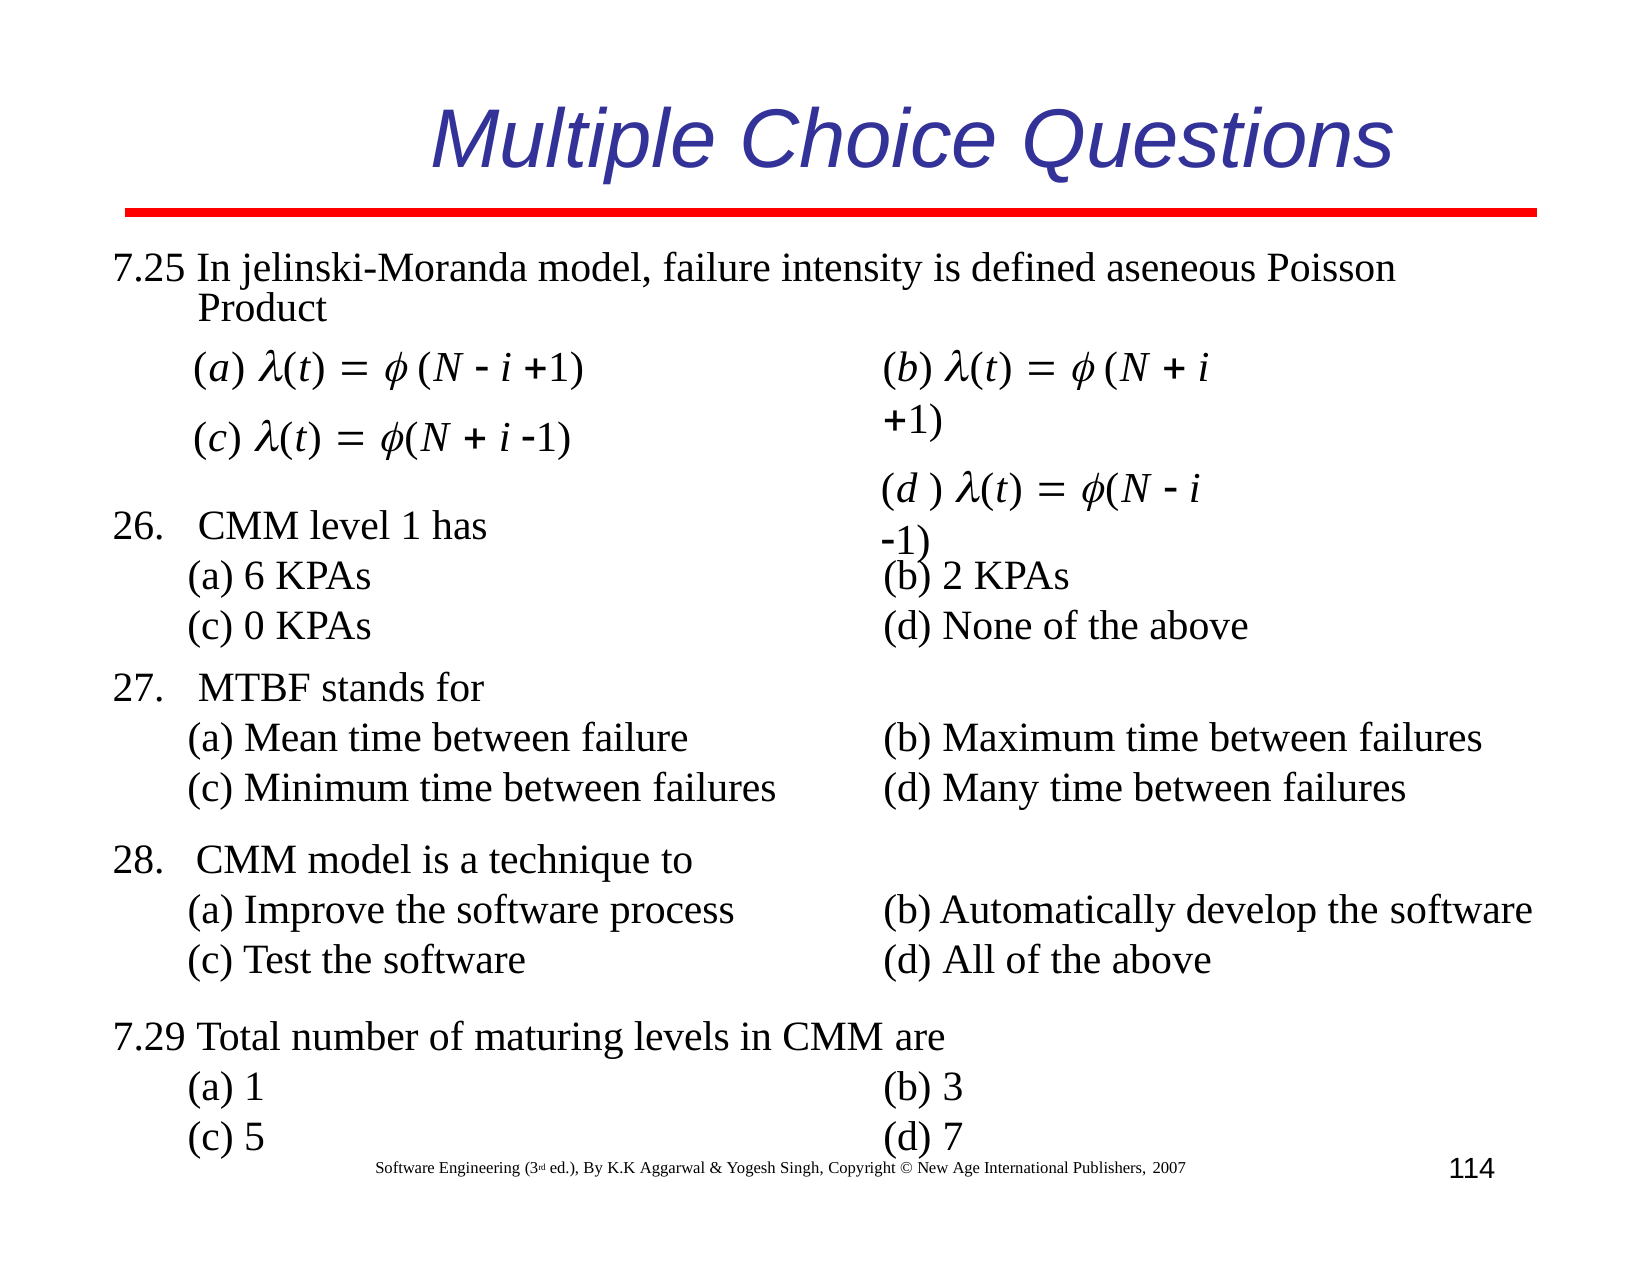

# Multiple Choice Questions

7.25 In jelinski-Moranda model, failure intensity is defined aseneous Poisson  Product
(a) λ(t) = φ (N − i +1)
(c) λ(t) = φ(N + i −1)
CMM level 1 has
6 KPAs
(c) 0 KPAs
MTBF stands for
Mean time between failure
(c) Minimum time between failures
CMM model is a technique to
Improve the software process
(c) Test the software
(b) λ(t) = φ (N + i +1)
(d ) λ(t) = φ(N − i −1)
(b) 2 KPAs
(d) None of the above
(b) Maximum time between failures
(d) Many time between failures
(b) Automatically develop the software
(d) All of the above
7.29 Total number of maturing levels in CMM are
(a) 1
(c) 5
(b) 3
(d) 7
114
Software Engineering (3rd  ed.), By K.K Aggarwal & Yogesh Singh, Copyright © New Age International Publishers, 2007